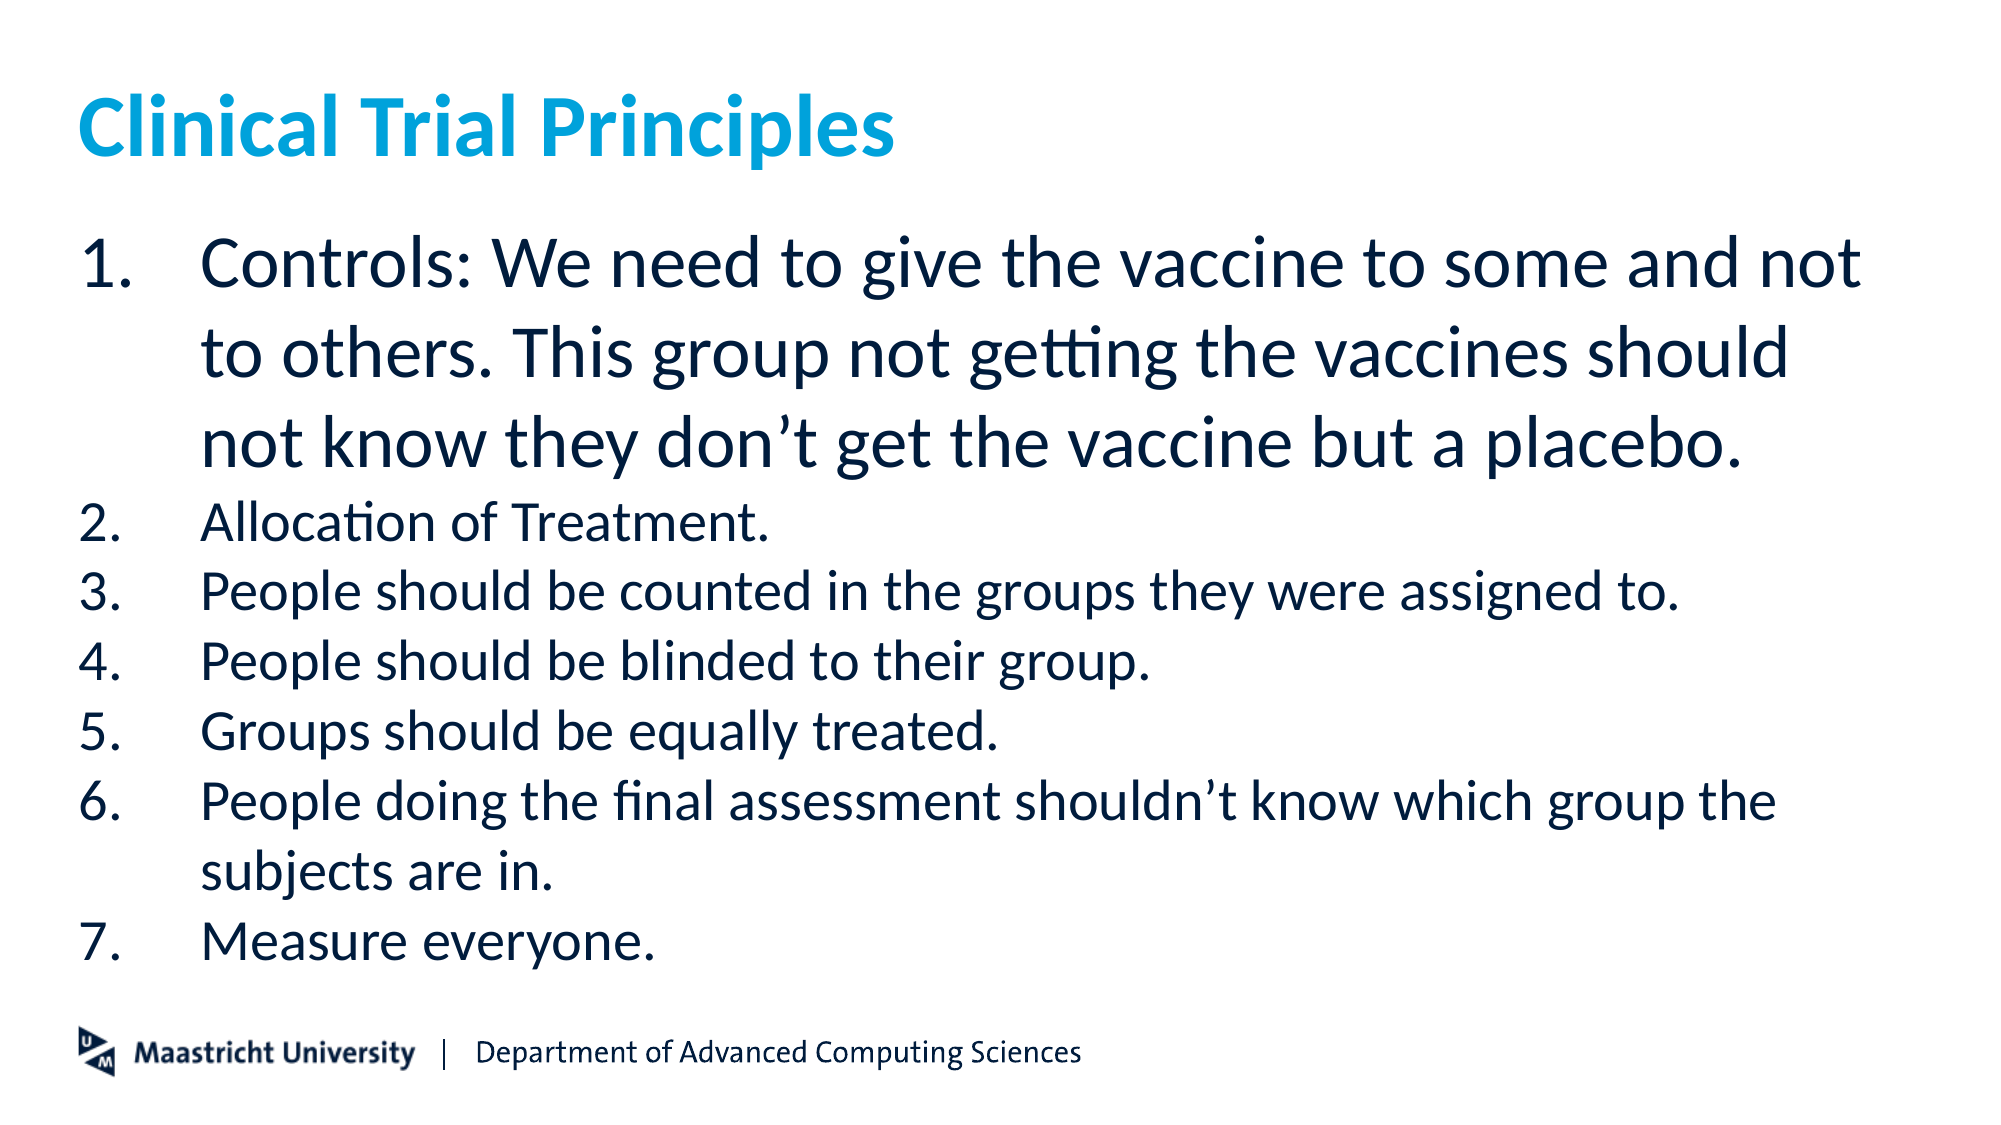

# Clinical Trial Principles
Controls: We need to give the vaccine to some and not to others. This group not getting the vaccines should not know they don’t get the vaccine but a placebo.
Allocation of Treatment.
People should be counted in the groups they were assigned to.
People should be blinded to their group.
Groups should be equally treated.
People doing the final assessment shouldn’t know which group the subjects are in.
Measure everyone.